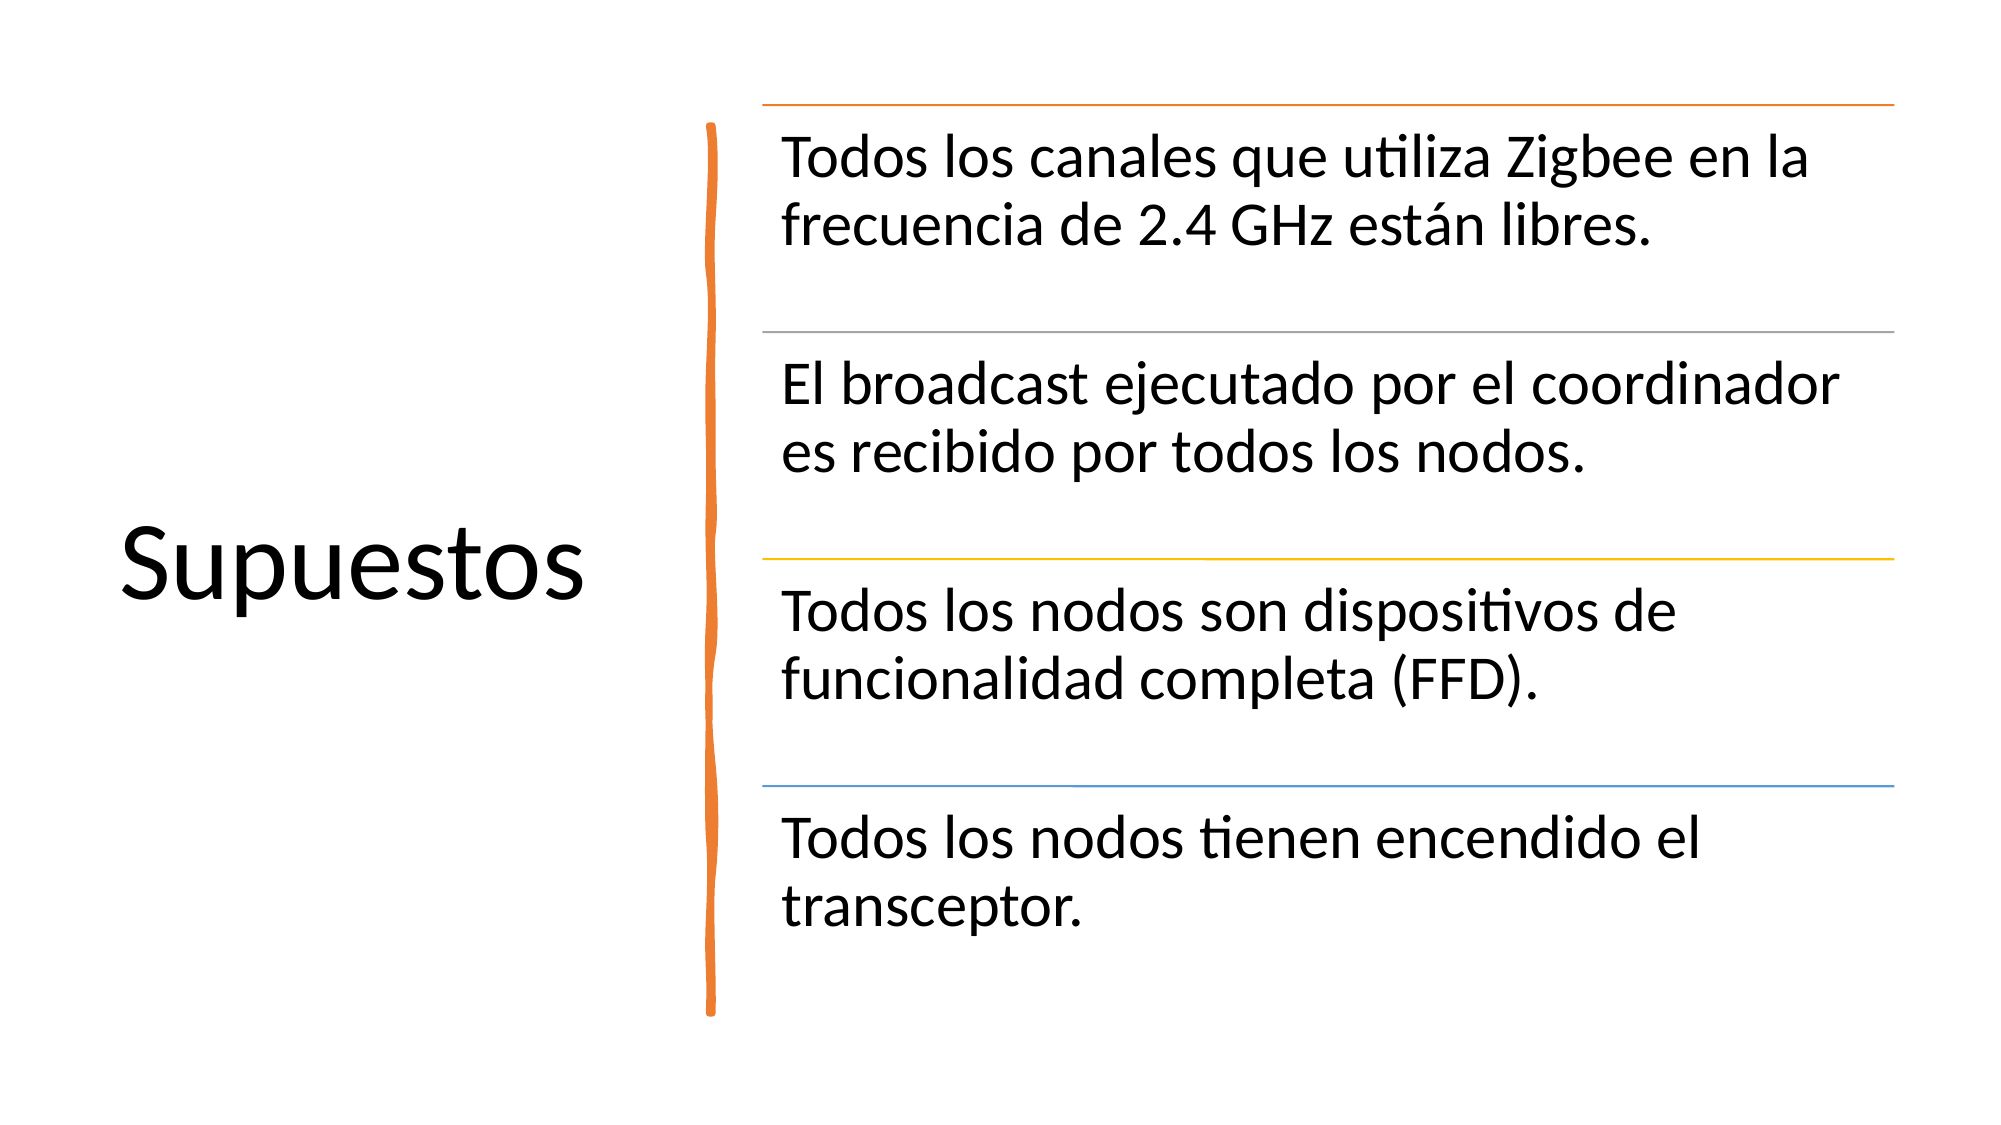

Todos los canales que utiliza Zigbee en la frecuencia de 2.4 GHz están libres.
El broadcast ejecutado por el coordinador es recibido por todos los nodos.
Todos los nodos son dispositivos de funcionalidad completa (FFD).
Todos los nodos tienen encendido el transceptor.
# Supuestos